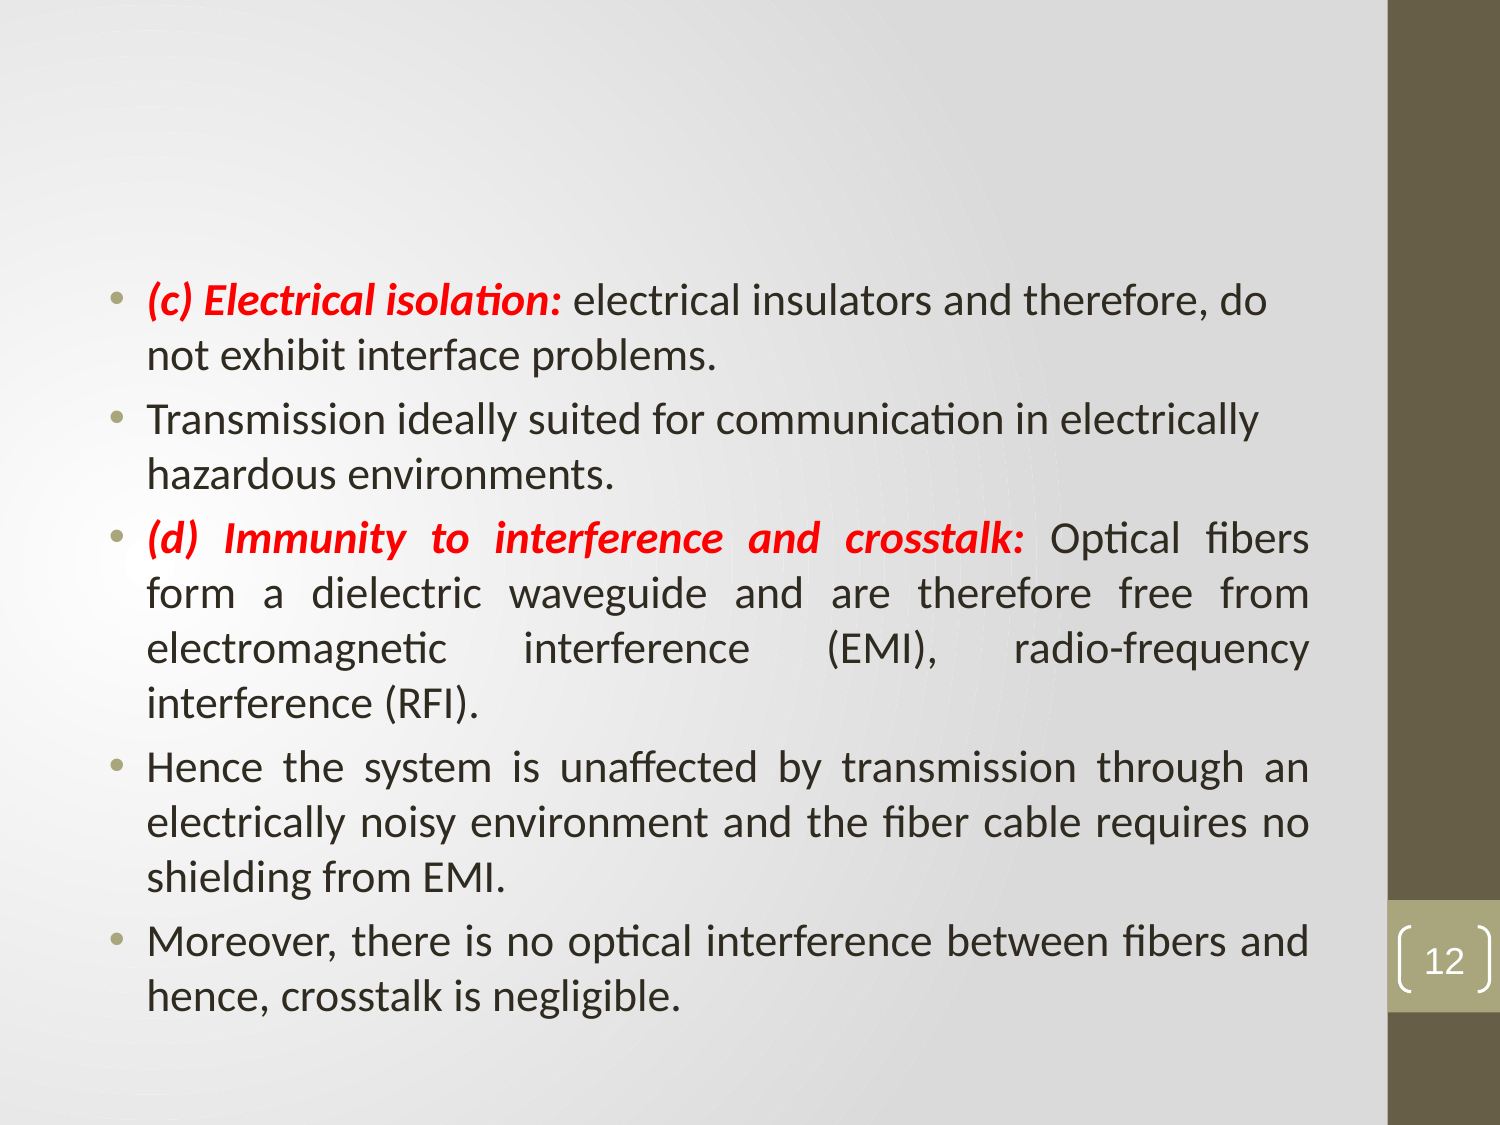

#
(c) Electrical isolation: electrical insulators and therefore, do not exhibit interface problems.
Transmission ideally suited for communication in electrically hazardous environments.
(d) Immunity to interference and crosstalk: Optical fibers form a dielectric waveguide and are therefore free from electromagnetic interference (EMI), radio-frequency interference (RFI).
Hence the system is unaffected by transmission through an electrically noisy environment and the fiber cable requires no shielding from EMI.
Moreover, there is no optical interference between fibers and hence, crosstalk is negligible.

12